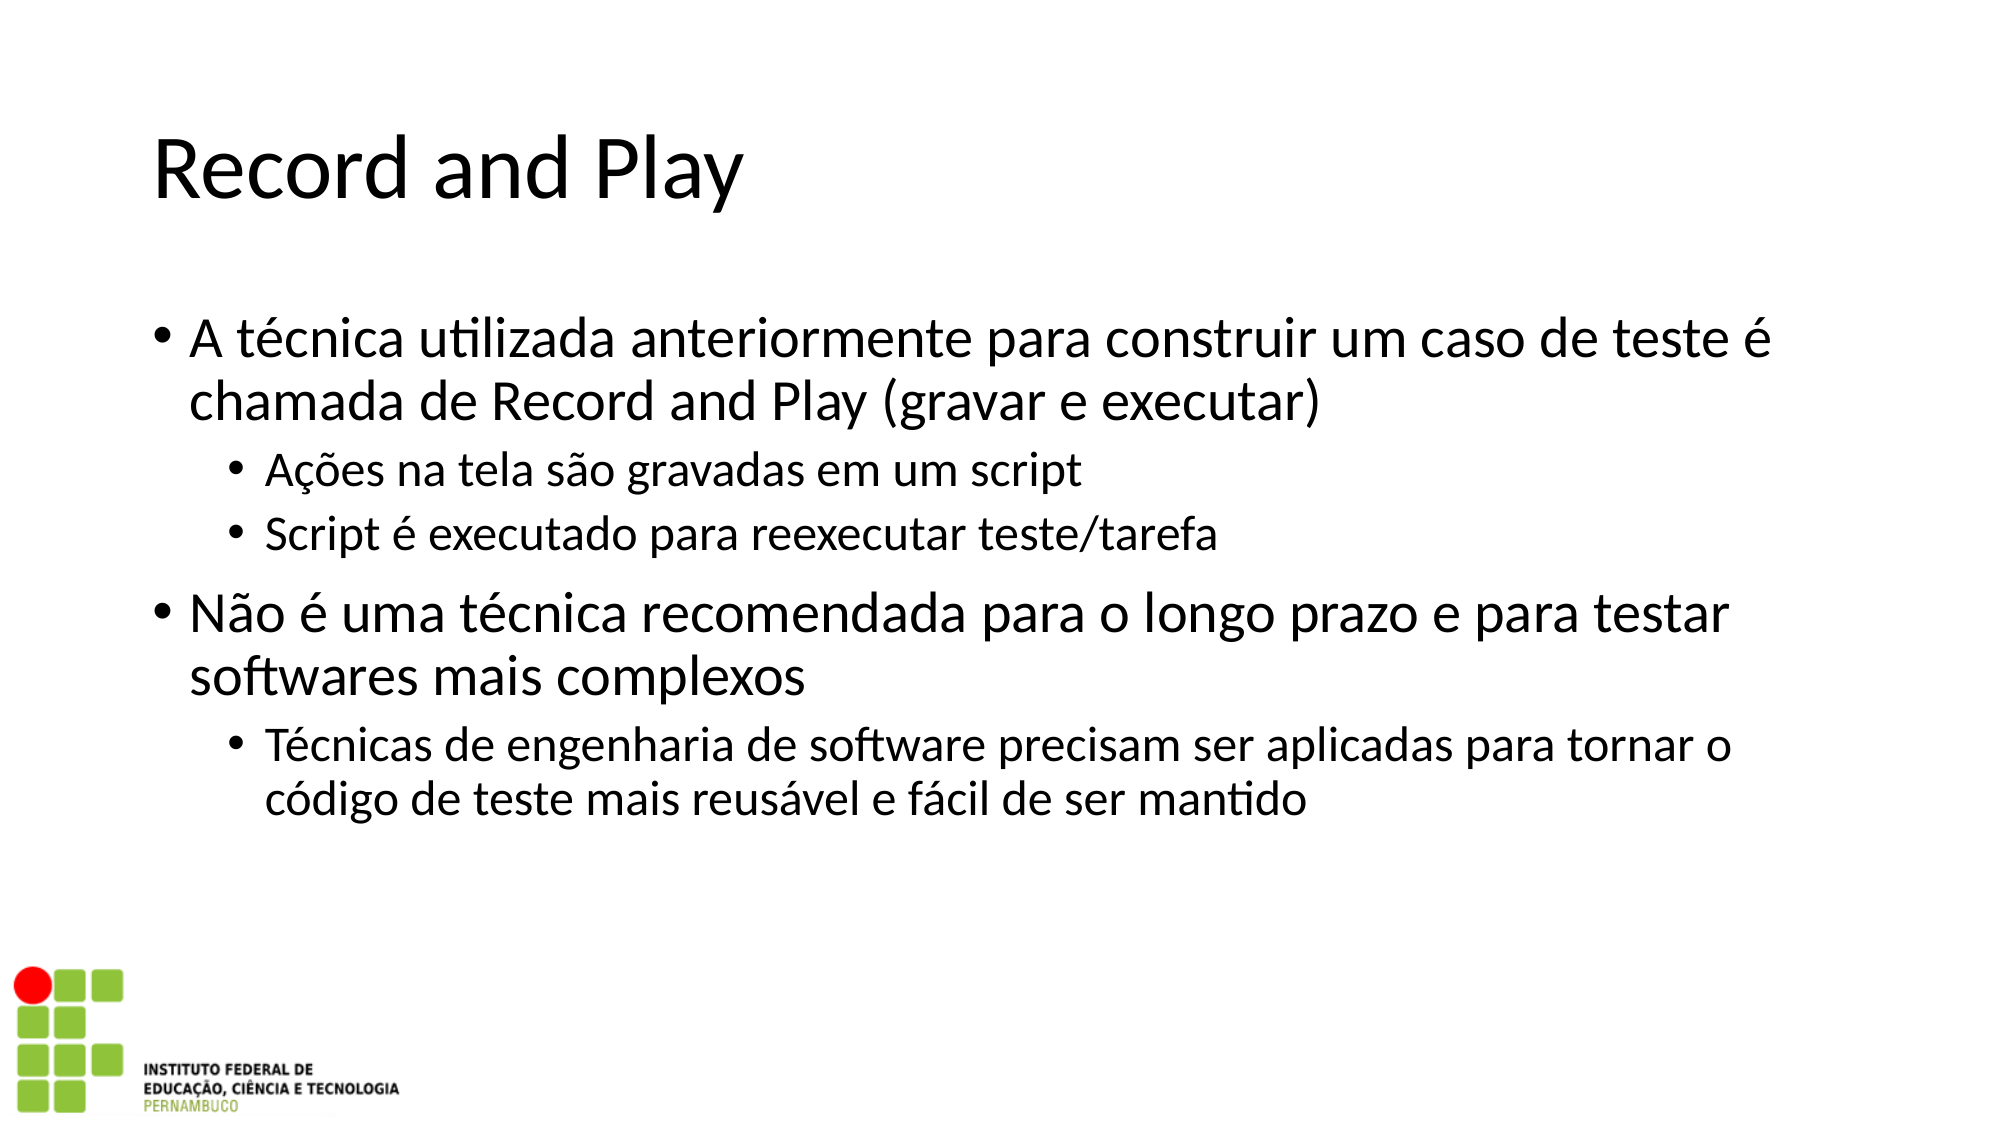

Record and Play
A técnica utilizada anteriormente para construir um caso de teste é chamada de Record and Play (gravar e executar)
Ações na tela são gravadas em um script
Script é executado para reexecutar teste/tarefa
Não é uma técnica recomendada para o longo prazo e para testar softwares mais complexos
Técnicas de engenharia de software precisam ser aplicadas para tornar o código de teste mais reusável e fácil de ser mantido